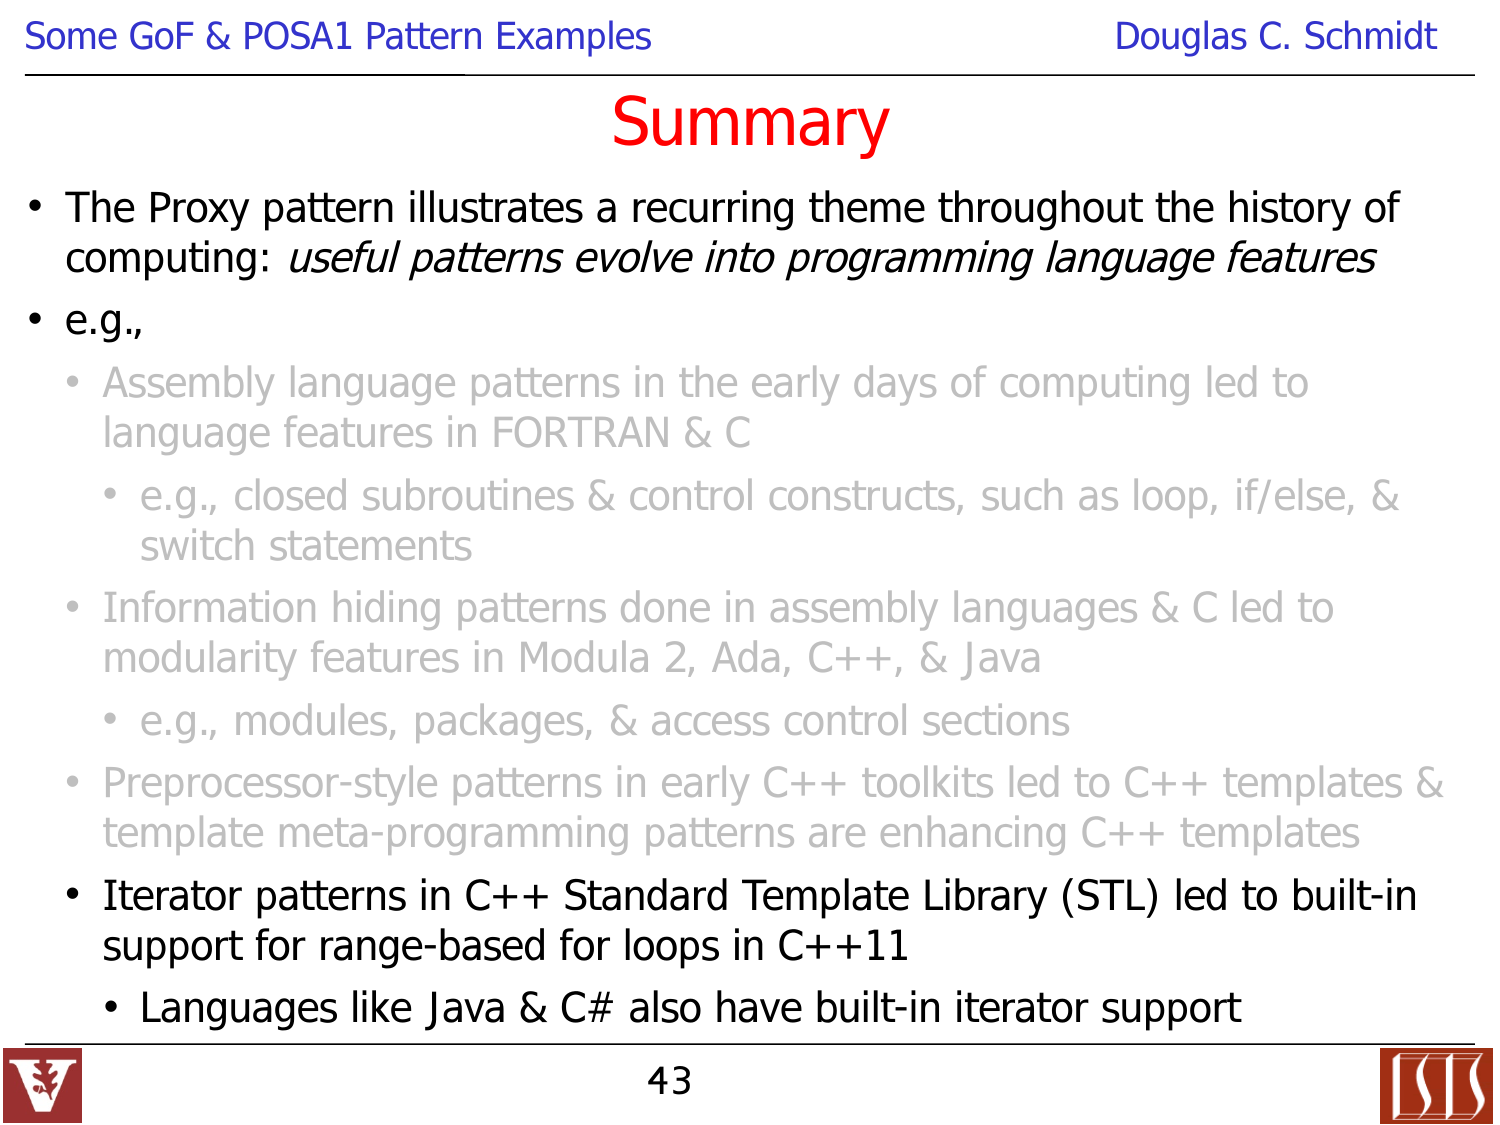

# Summary
The Proxy pattern illustrates a recurring theme throughout the history of computing: useful patterns evolve into programming language features
e.g.,
Assembly language patterns in the early days of computing led to language features in FORTRAN & C
e.g., closed subroutines & control constructs, such as loop, if/else, & switch statements
Information hiding patterns done in assembly languages & C led to modularity features in Modula 2, Ada, C++, & Java
e.g., modules, packages, & access control sections
Preprocessor-style patterns in early C++ toolkits led to C++ templates & template meta-programming patterns are enhancing C++ templates
Iterator patterns in C++ Standard Template Library (STL) led to built-in support for range-based for loops in C++11
Languages like Java & C# also have built-in iterator support